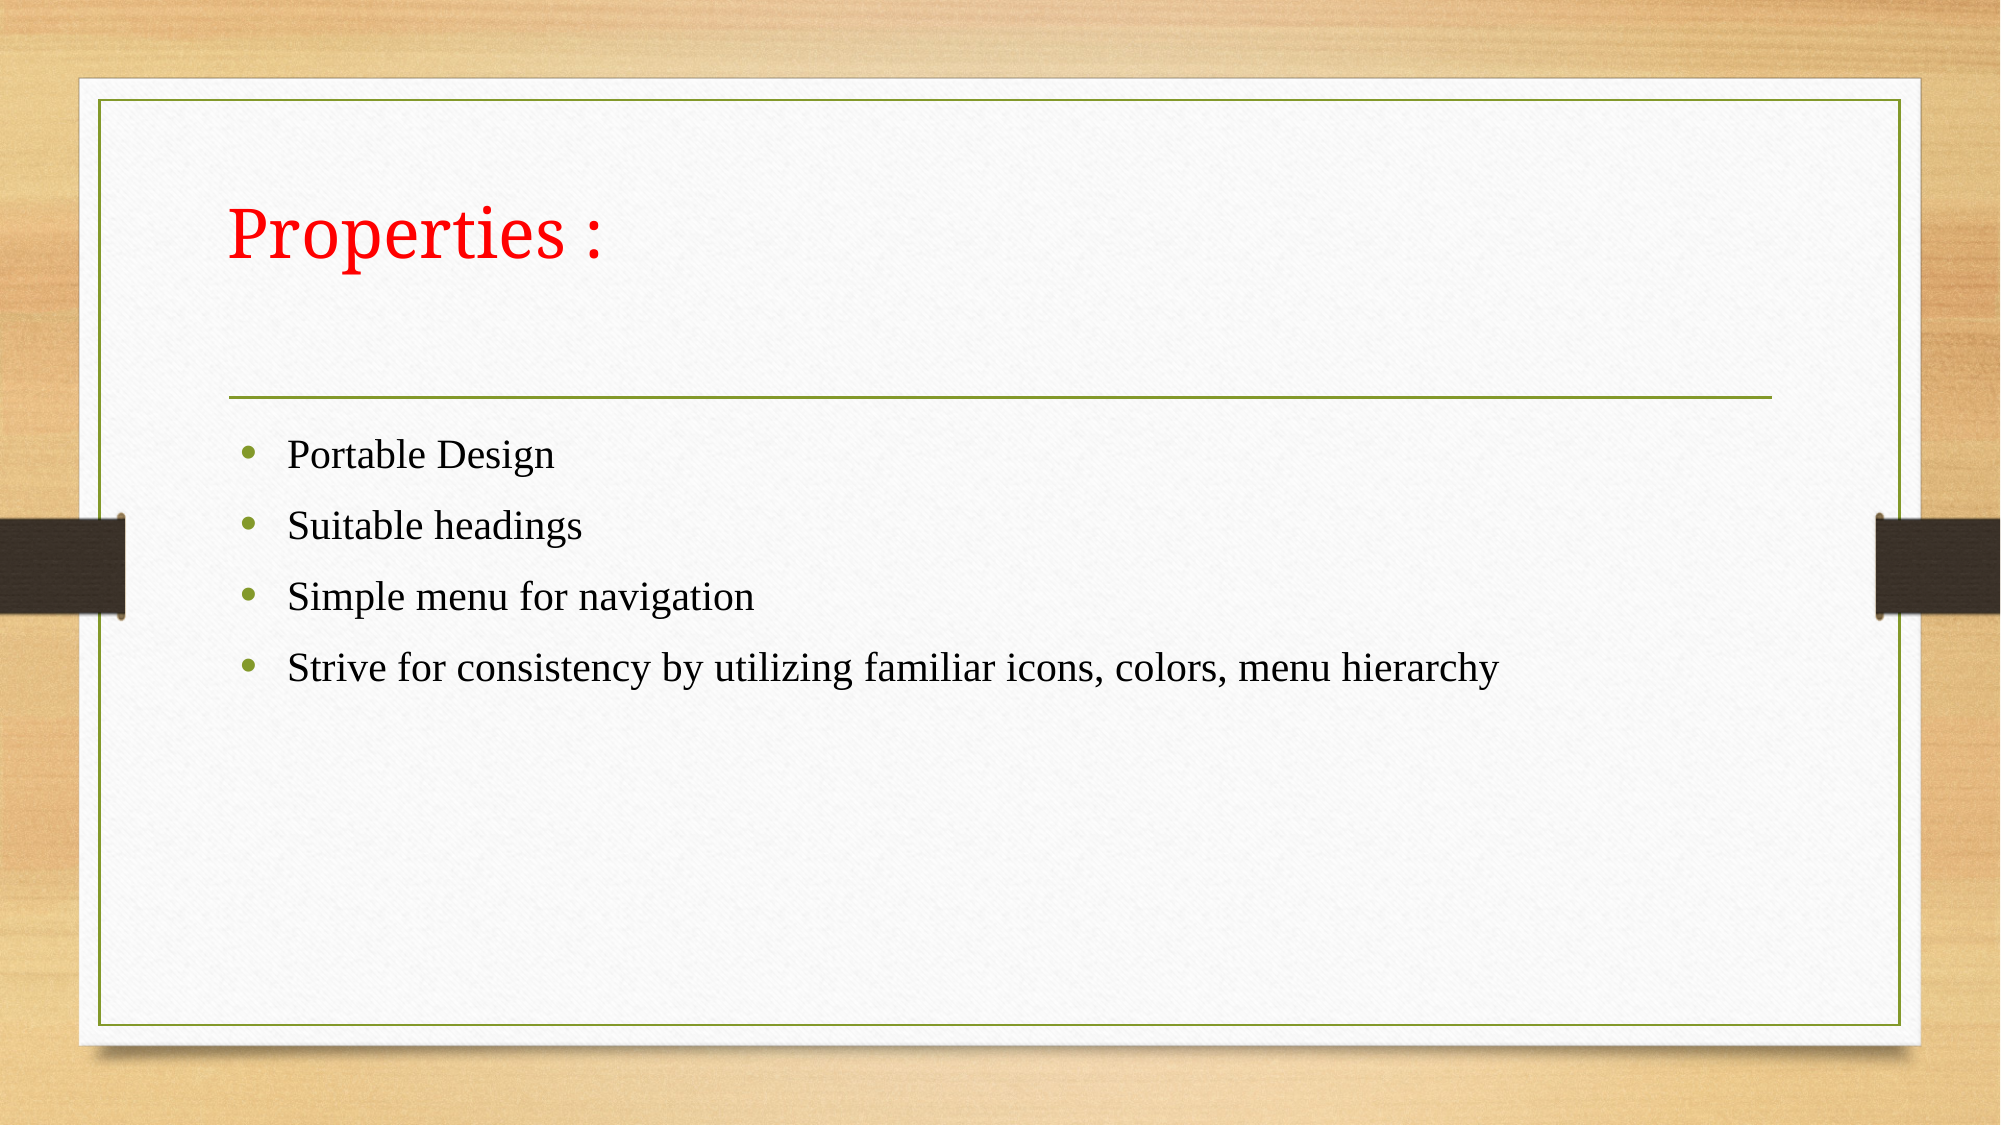

# Properties :
Portable Design
Suitable headings
Simple menu for navigation
Strive for consistency by utilizing familiar icons, colors, menu hierarchy